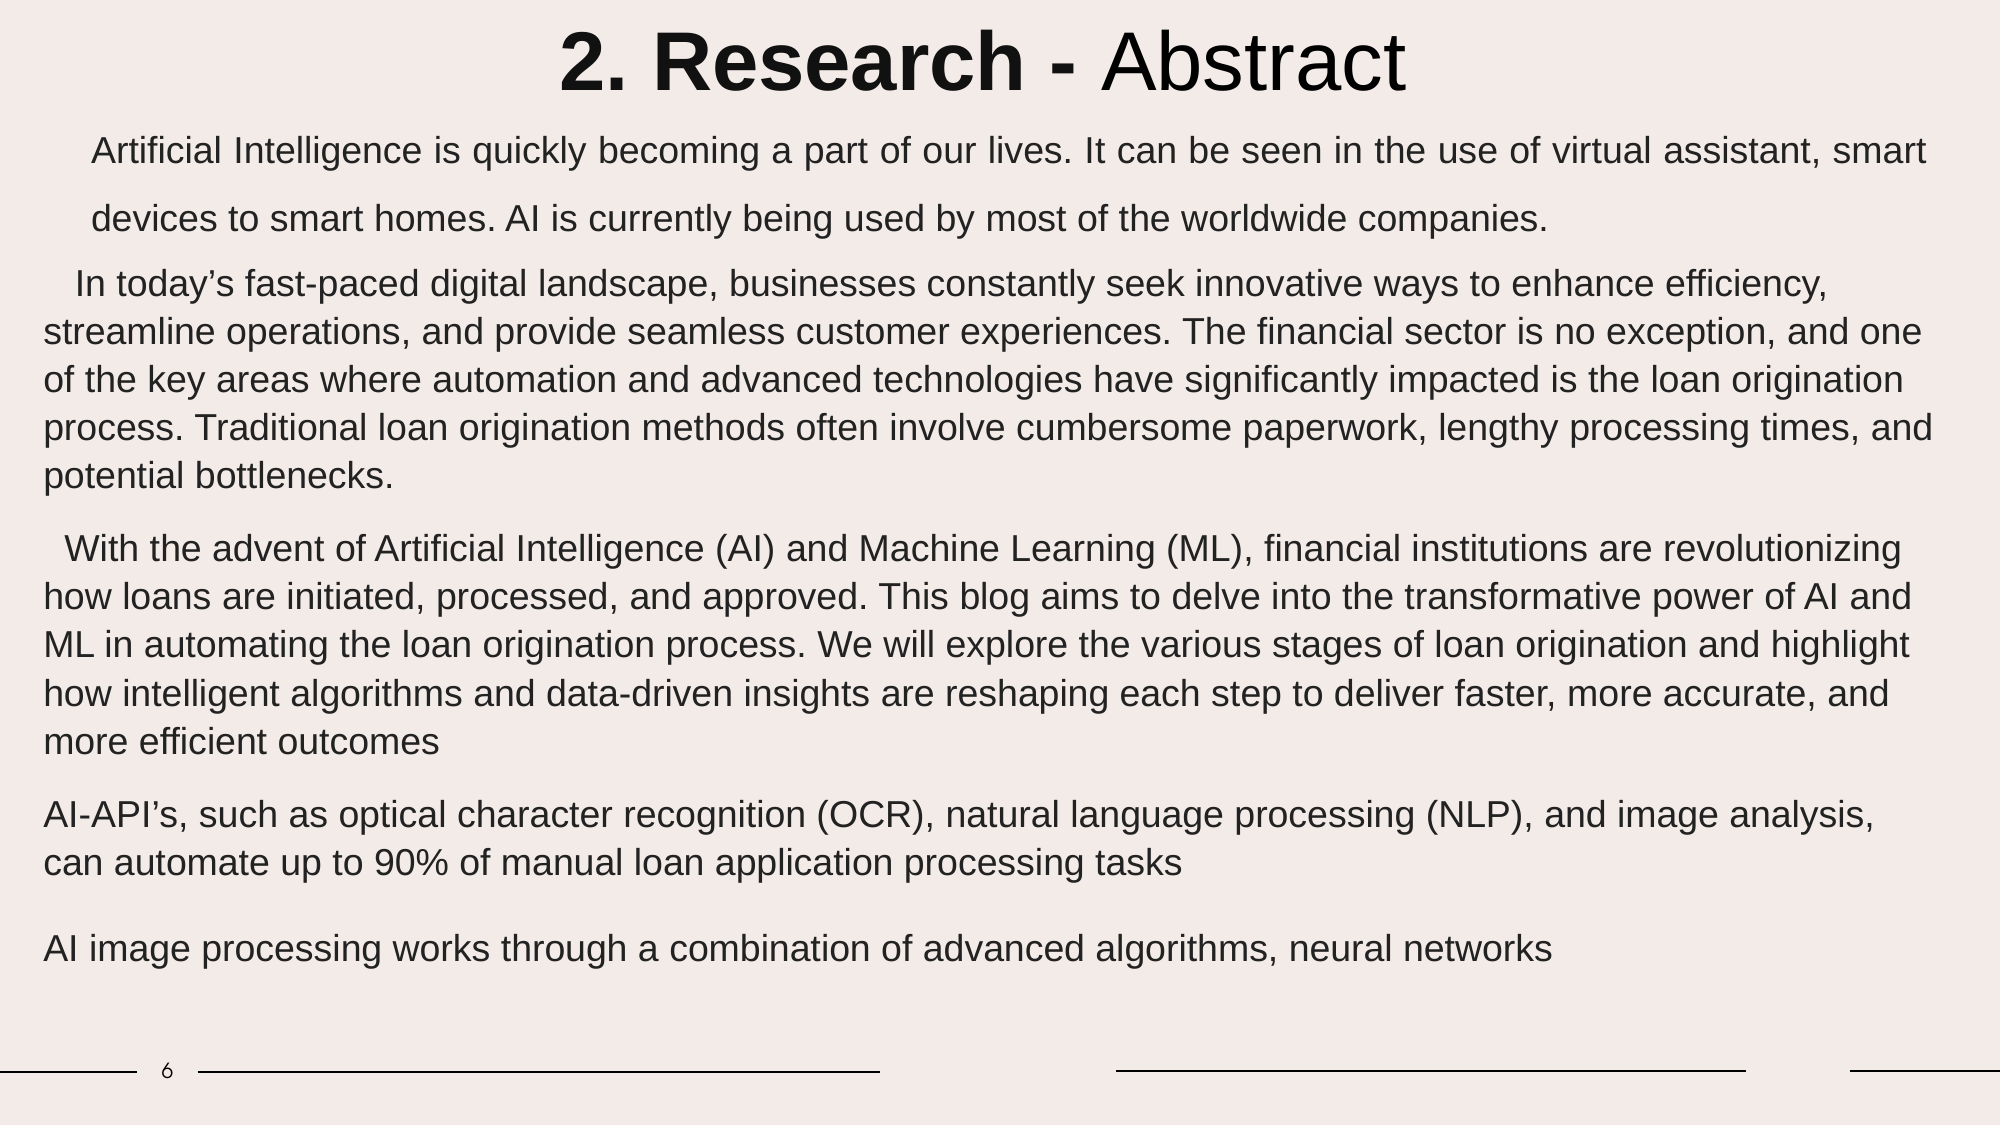

# 2. Research - Abstract
Artificial Intelligence is quickly becoming a part of our lives. It can be seen in the use of virtual assistant, smart devices to smart homes. AI is currently being used by most of the worldwide companies.
   In today’s fast-paced digital landscape, businesses constantly seek innovative ways to enhance efficiency, streamline operations, and provide seamless customer experiences. The financial sector is no exception, and one of the key areas where automation and advanced technologies have significantly impacted is the loan origination process. Traditional loan origination methods often involve cumbersome paperwork, lengthy processing times, and potential bottlenecks.
  With the advent of Artificial Intelligence (AI) and Machine Learning (ML), financial institutions are revolutionizing how loans are initiated, processed, and approved. This blog aims to delve into the transformative power of AI and ML in automating the loan origination process. We will explore the various stages of loan origination and highlight how intelligent algorithms and data-driven insights are reshaping each step to deliver faster, more accurate, and more efficient outcomes
AI-API’s, such as optical character recognition (OCR), natural language processing (NLP), and image analysis, can automate up to 90% of manual loan application processing tasks
AI image processing works through a combination of advanced algorithms, neural networks
6